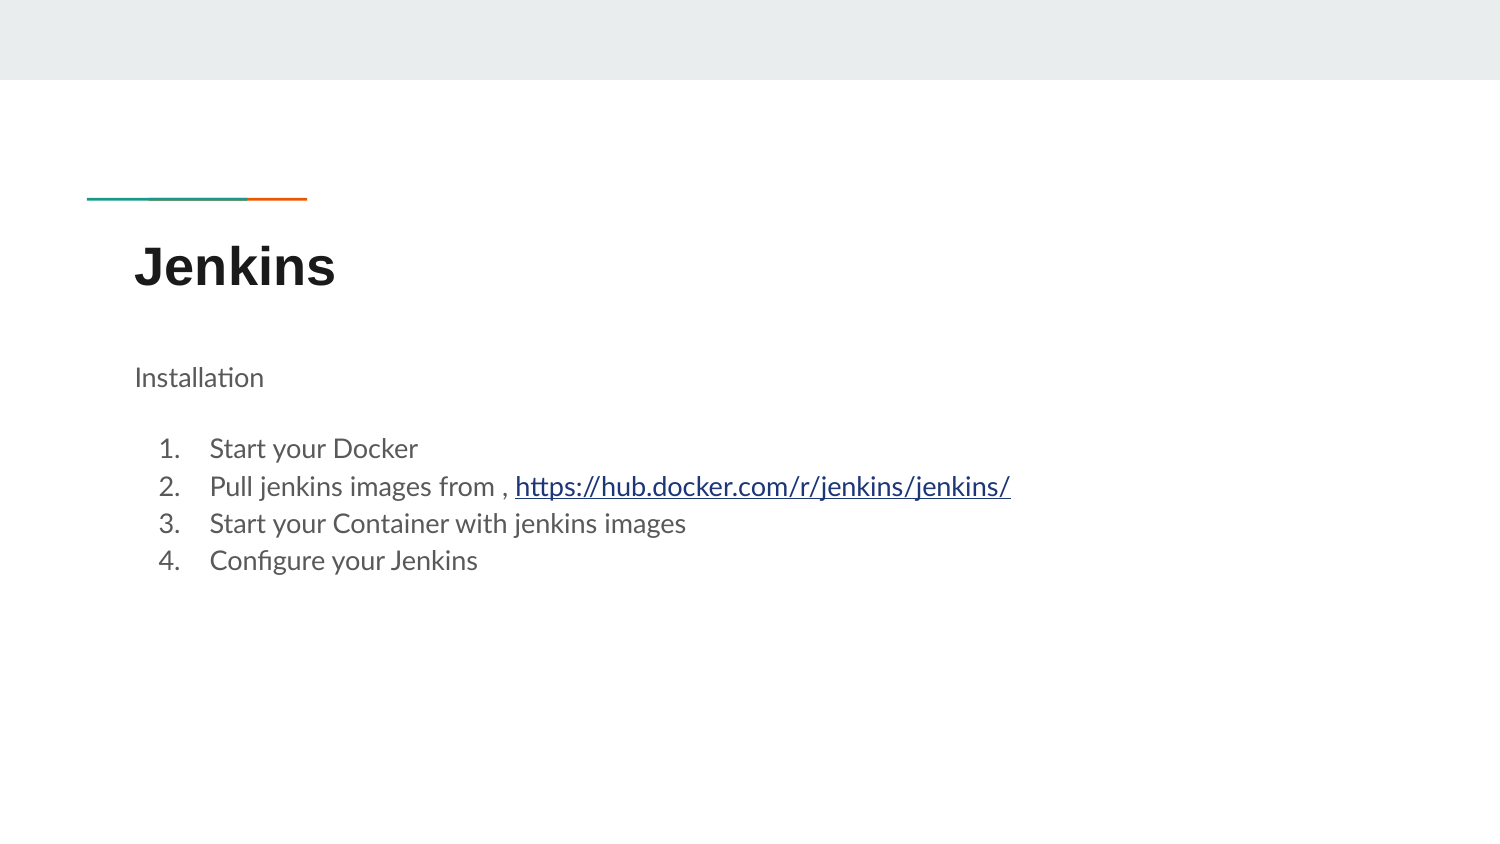

# Jenkins
Installation
Start your Docker
Pull jenkins images from , https://hub.docker.com/r/jenkins/jenkins/
Start your Container with jenkins images
Configure your Jenkins